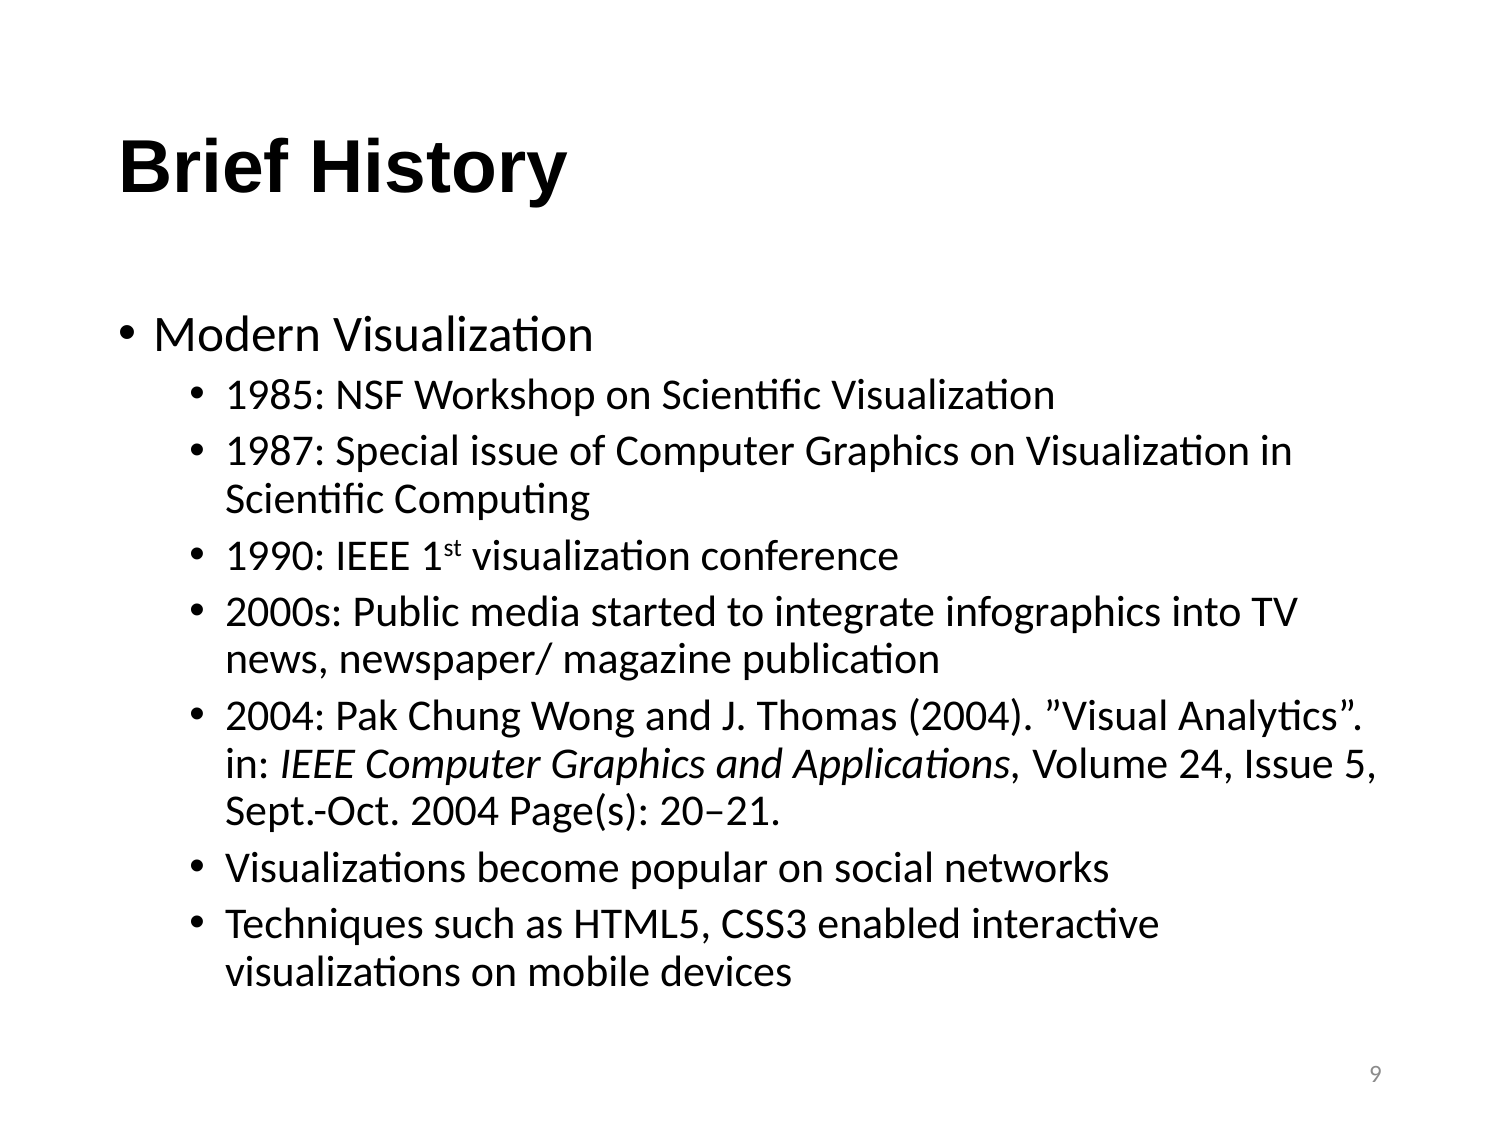

# Brief History
Modern Visualization
1985: NSF Workshop on Scientific Visualization
1987: Special issue of Computer Graphics on Visualization in Scientific Computing
1990: IEEE 1st visualization conference
2000s: Public media started to integrate infographics into TV news, newspaper/ magazine publication
2004: Pak Chung Wong and J. Thomas (2004). ”Visual Analytics”. in: IEEE Computer Graphics and Applications, Volume 24, Issue 5, Sept.-Oct. 2004 Page(s): 20–21.
Visualizations become popular on social networks
Techniques such as HTML5, CSS3 enabled interactive visualizations on mobile devices

9